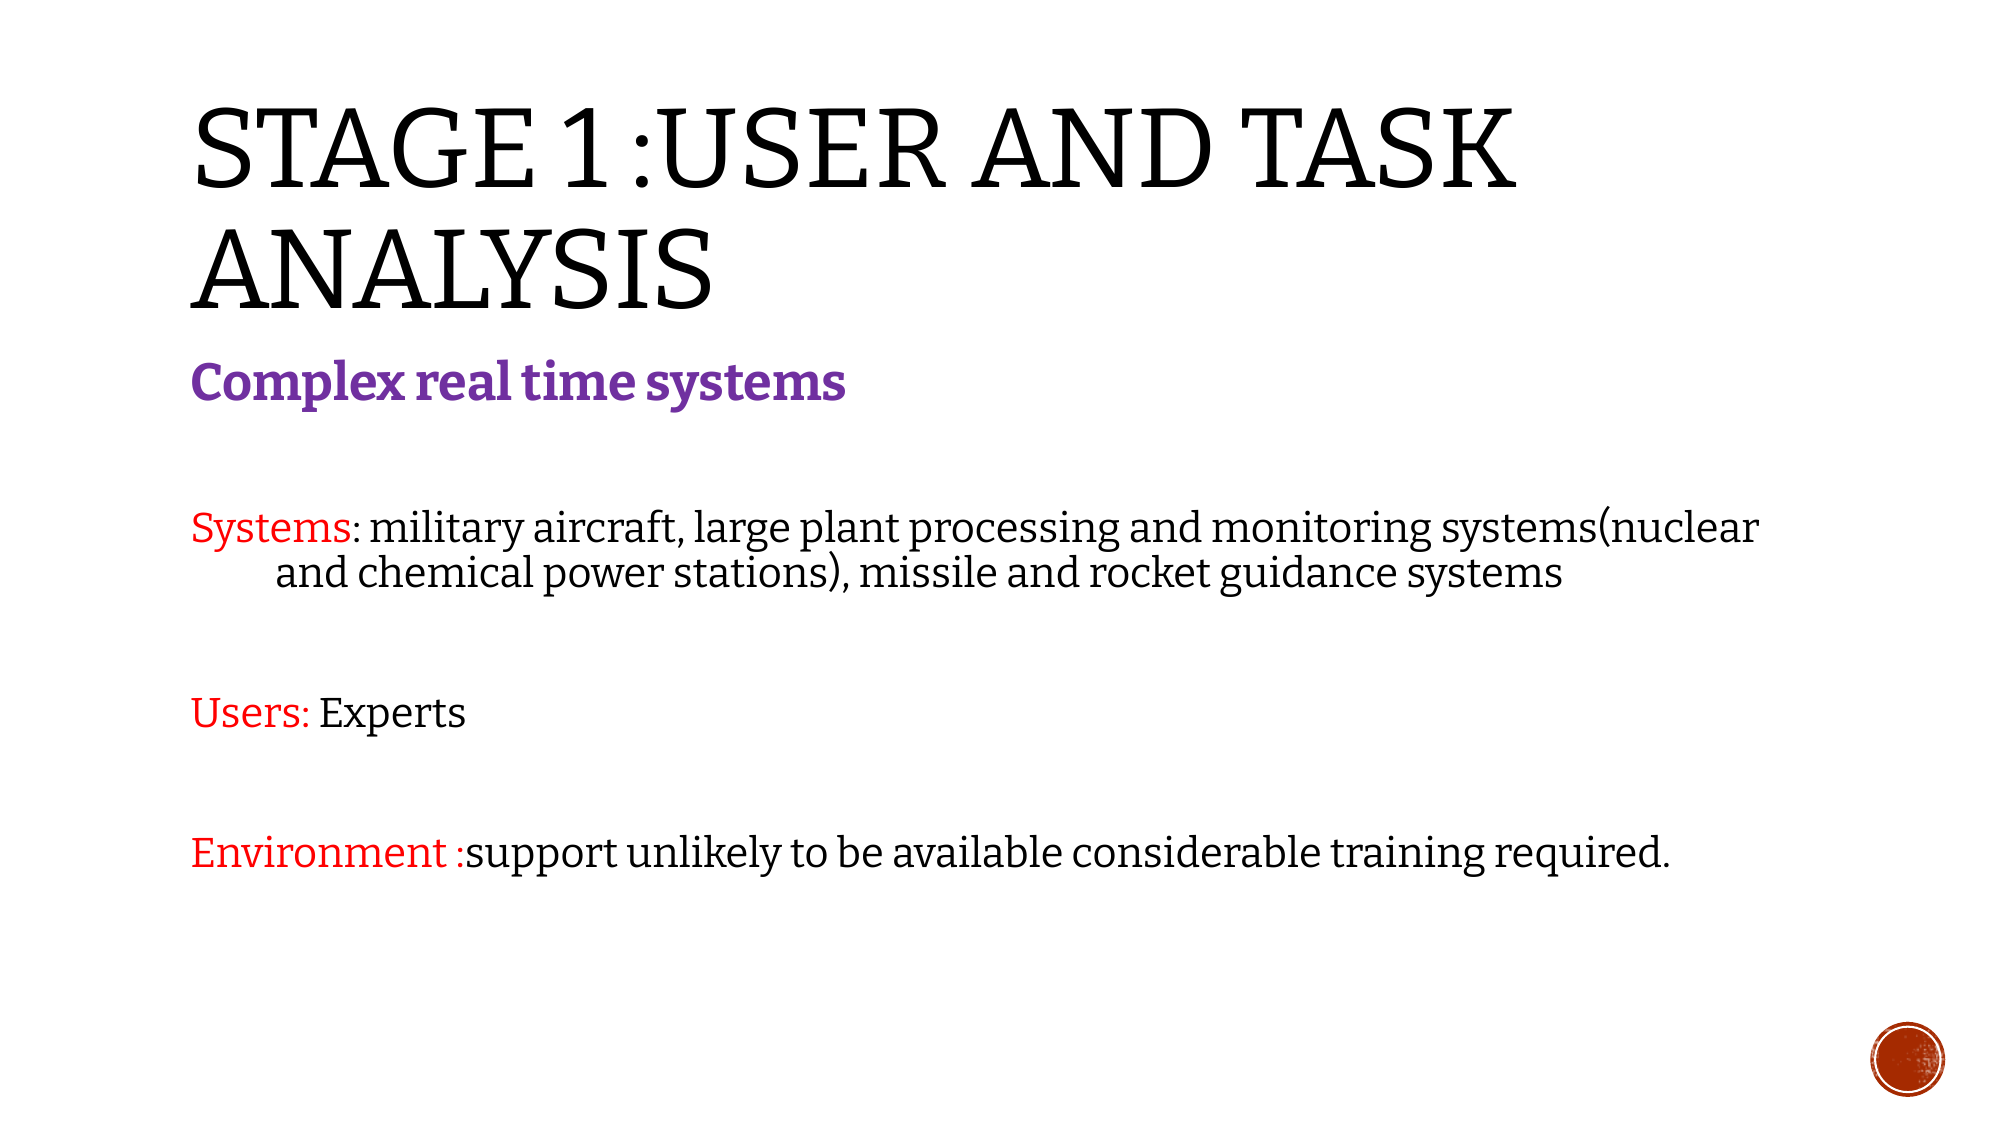

# Stage 1 :User and task Analysis
Complex real time systems

Systems: military aircraft, large plant processing and monitoring systems(nuclear and chemical power stations), missile and rocket guidance systems

Users: Experts

Environment :support unlikely to be available considerable training required.